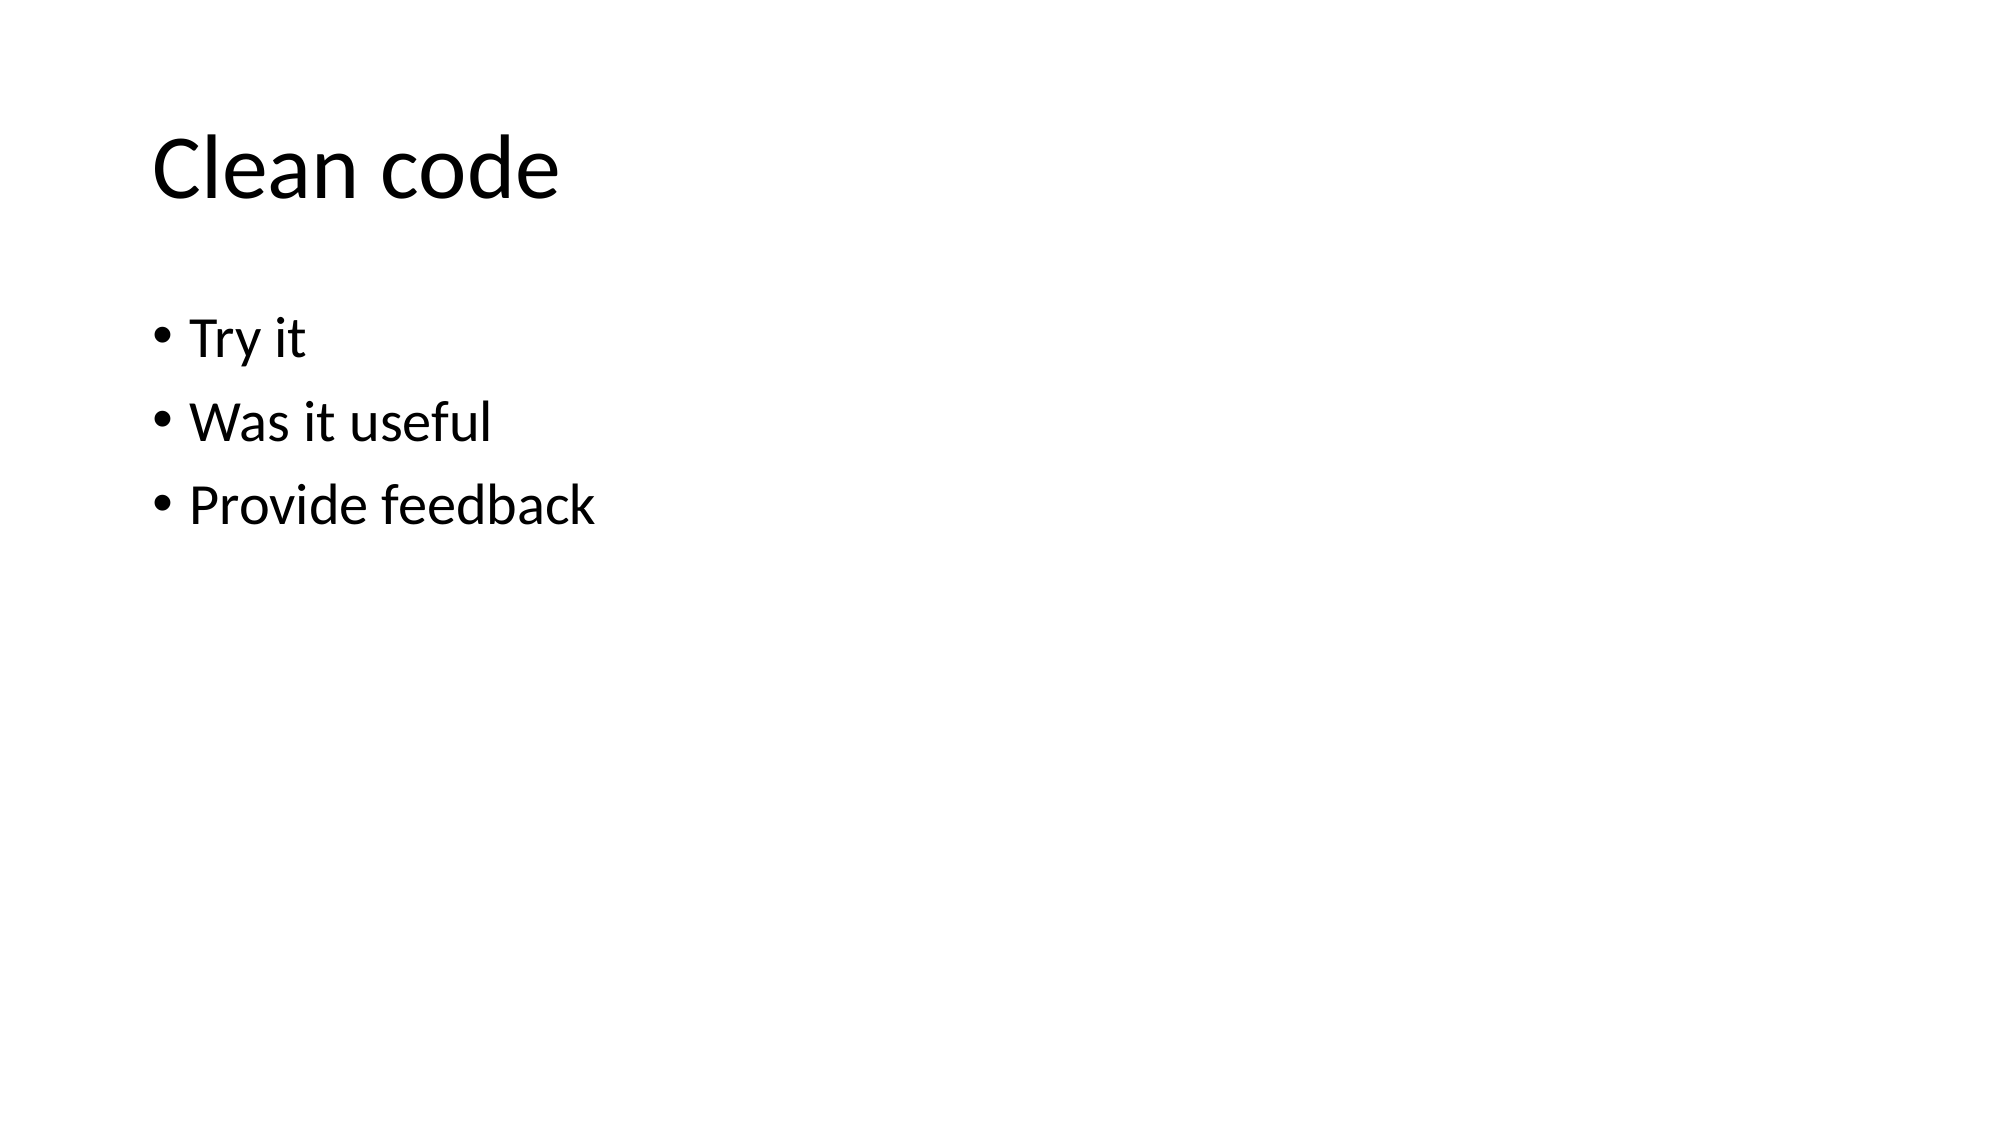

# Clean code
Try it
Was it useful
Provide feedback